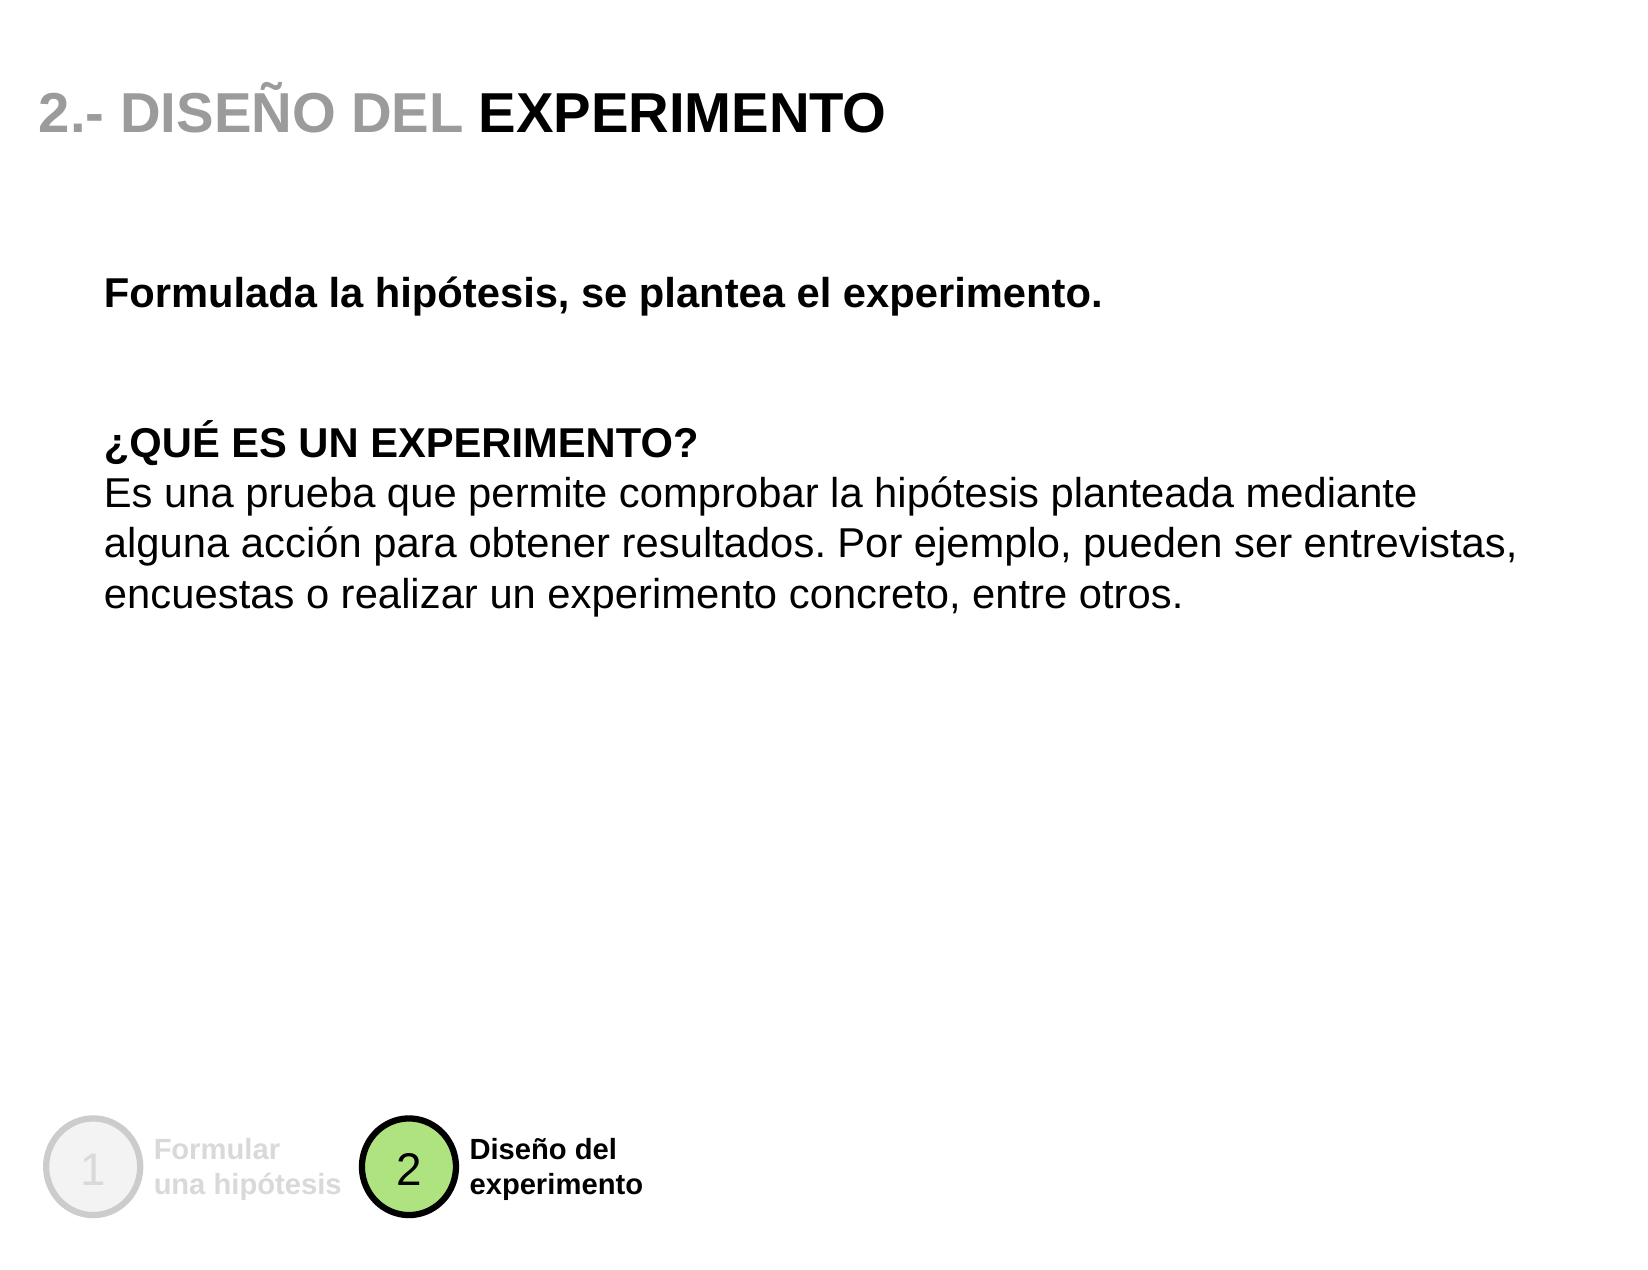

2.- DISEÑO DEL EXPERIMENTO
Formulada la hipótesis, se plantea el experimento.

¿QUÉ ES UN EXPERIMENTO?
Es una prueba que permite comprobar la hipótesis planteada mediante alguna acción para obtener resultados. Por ejemplo, pueden ser entrevistas, encuestas o realizar un experimento concreto, entre otros.

Formular
una hipótesis
Diseño del
experimento
1
2